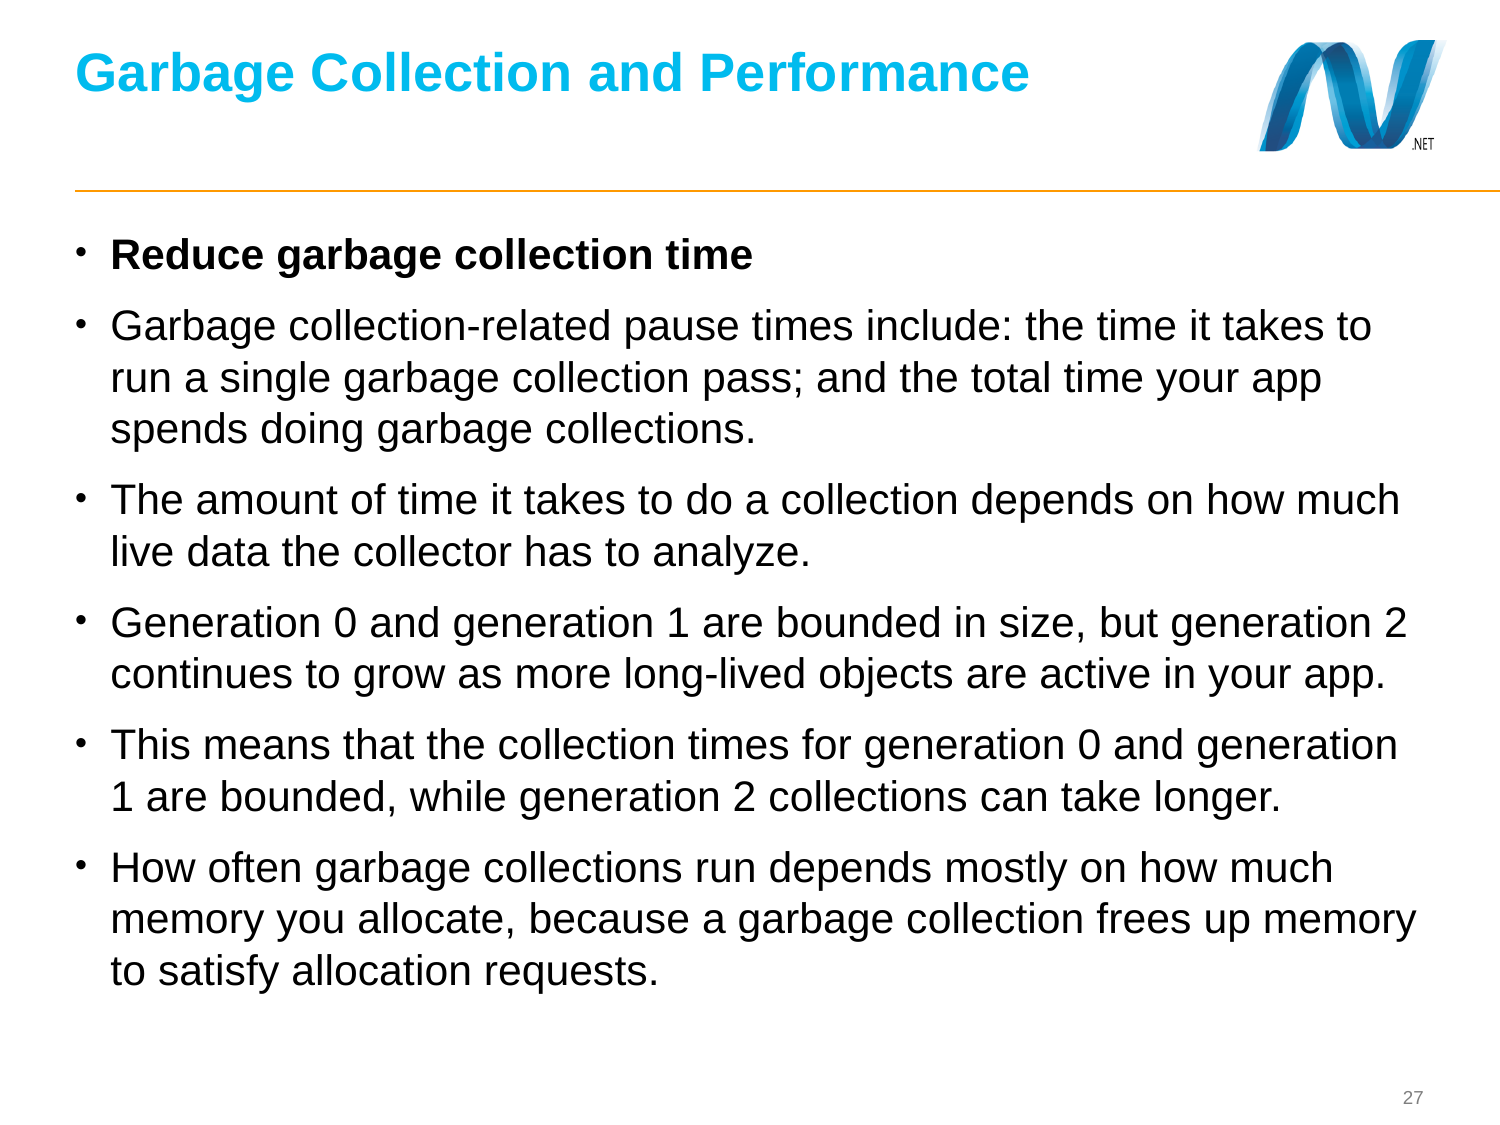

# Garbage Collection and Performance
Reduce garbage collection time
Garbage collection-related pause times include: the time it takes to run a single garbage collection pass; and the total time your app spends doing garbage collections.
The amount of time it takes to do a collection depends on how much live data the collector has to analyze.
Generation 0 and generation 1 are bounded in size, but generation 2 continues to grow as more long-lived objects are active in your app.
This means that the collection times for generation 0 and generation 1 are bounded, while generation 2 collections can take longer.
How often garbage collections run depends mostly on how much memory you allocate, because a garbage collection frees up memory to satisfy allocation requests.